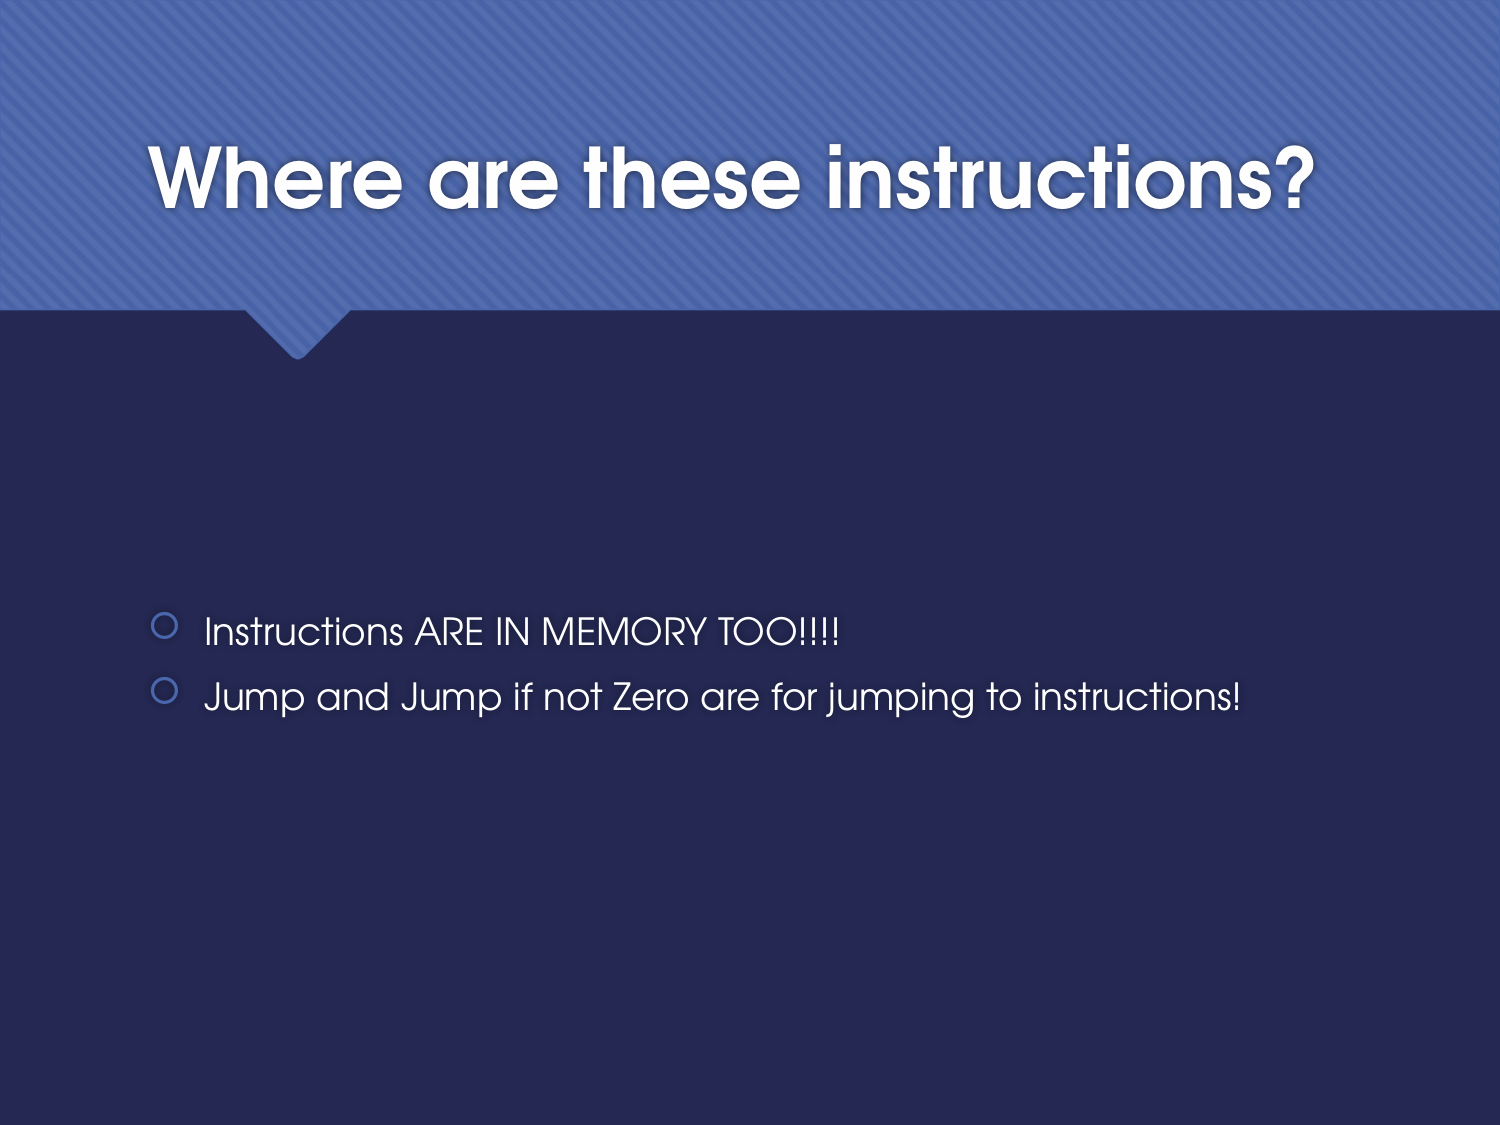

# Where are these instructions?
Instructions ARE IN MEMORY TOO!!!!
Jump and Jump if not Zero are for jumping to instructions!